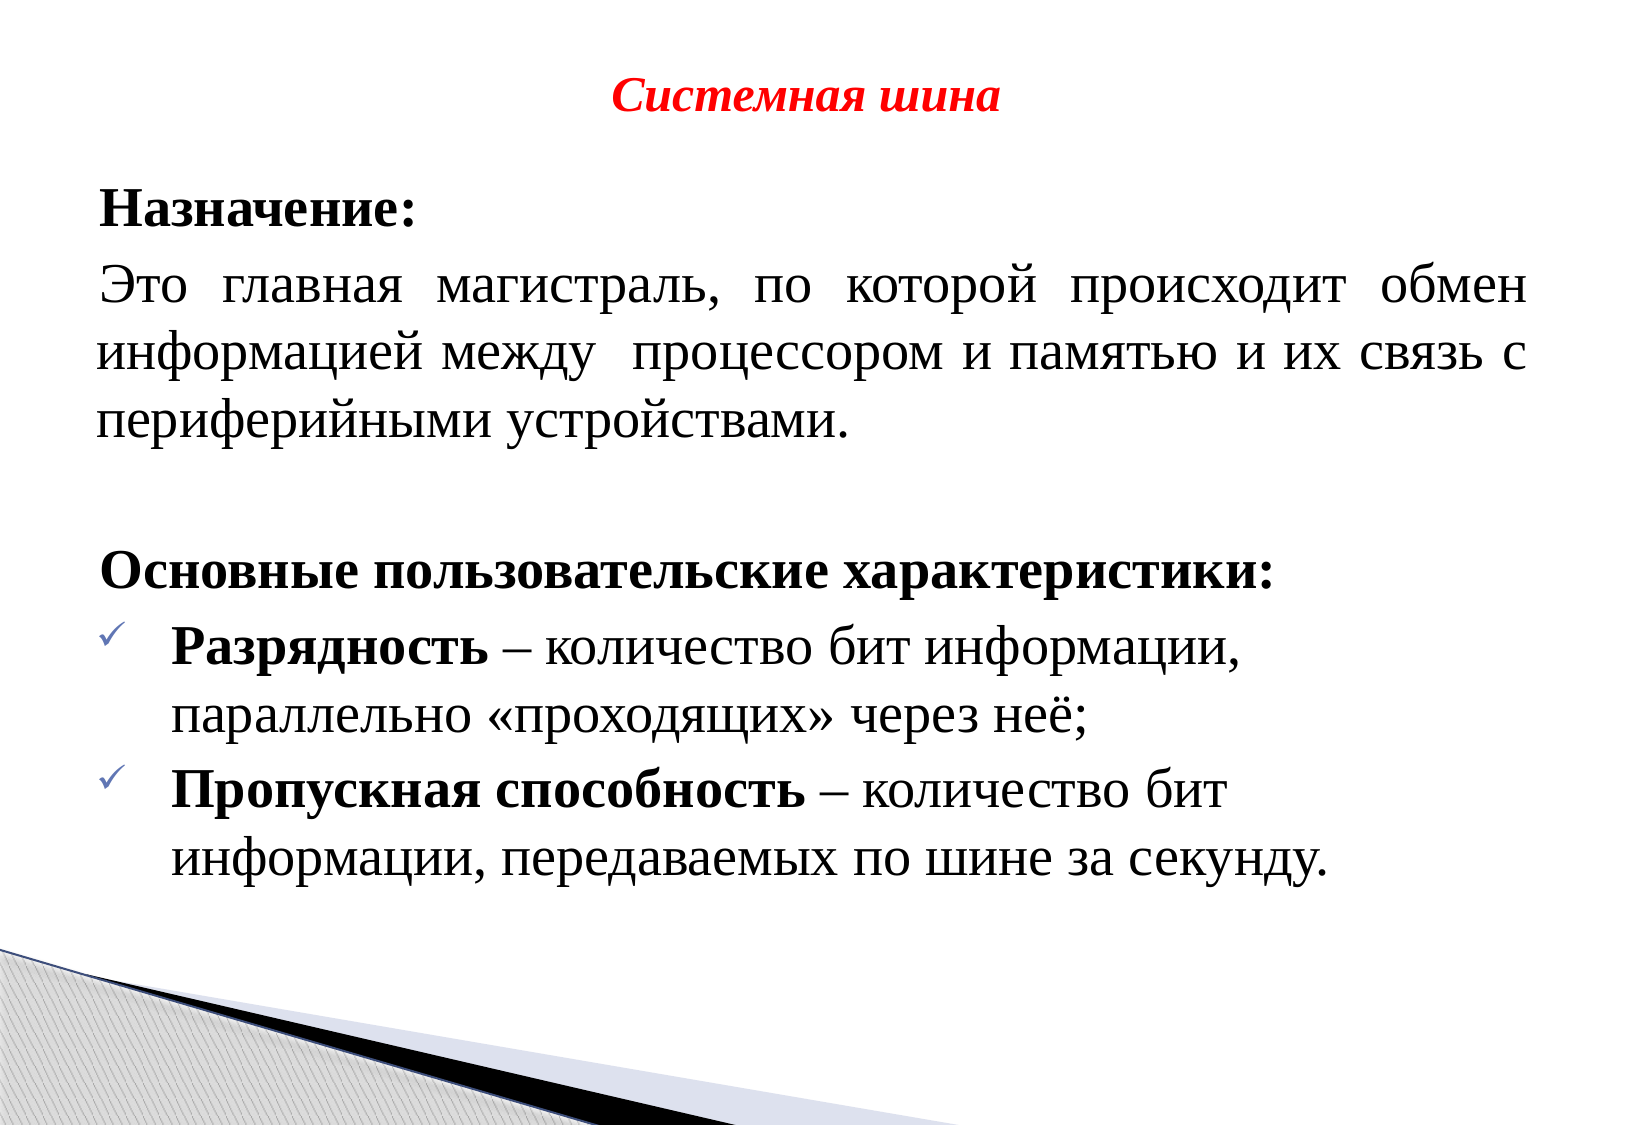

# Системная шина
Назначение:
Это главная магистраль, по которой происходит обмен информацией между  процессором и памятью и их связь с периферийными устройствами.

Основные пользовательские характеристики:
Разрядность – количество бит информации, параллельно «проходящих» через неё;
Пропускная способность – количество бит информации, передаваемых по шине за секунду.